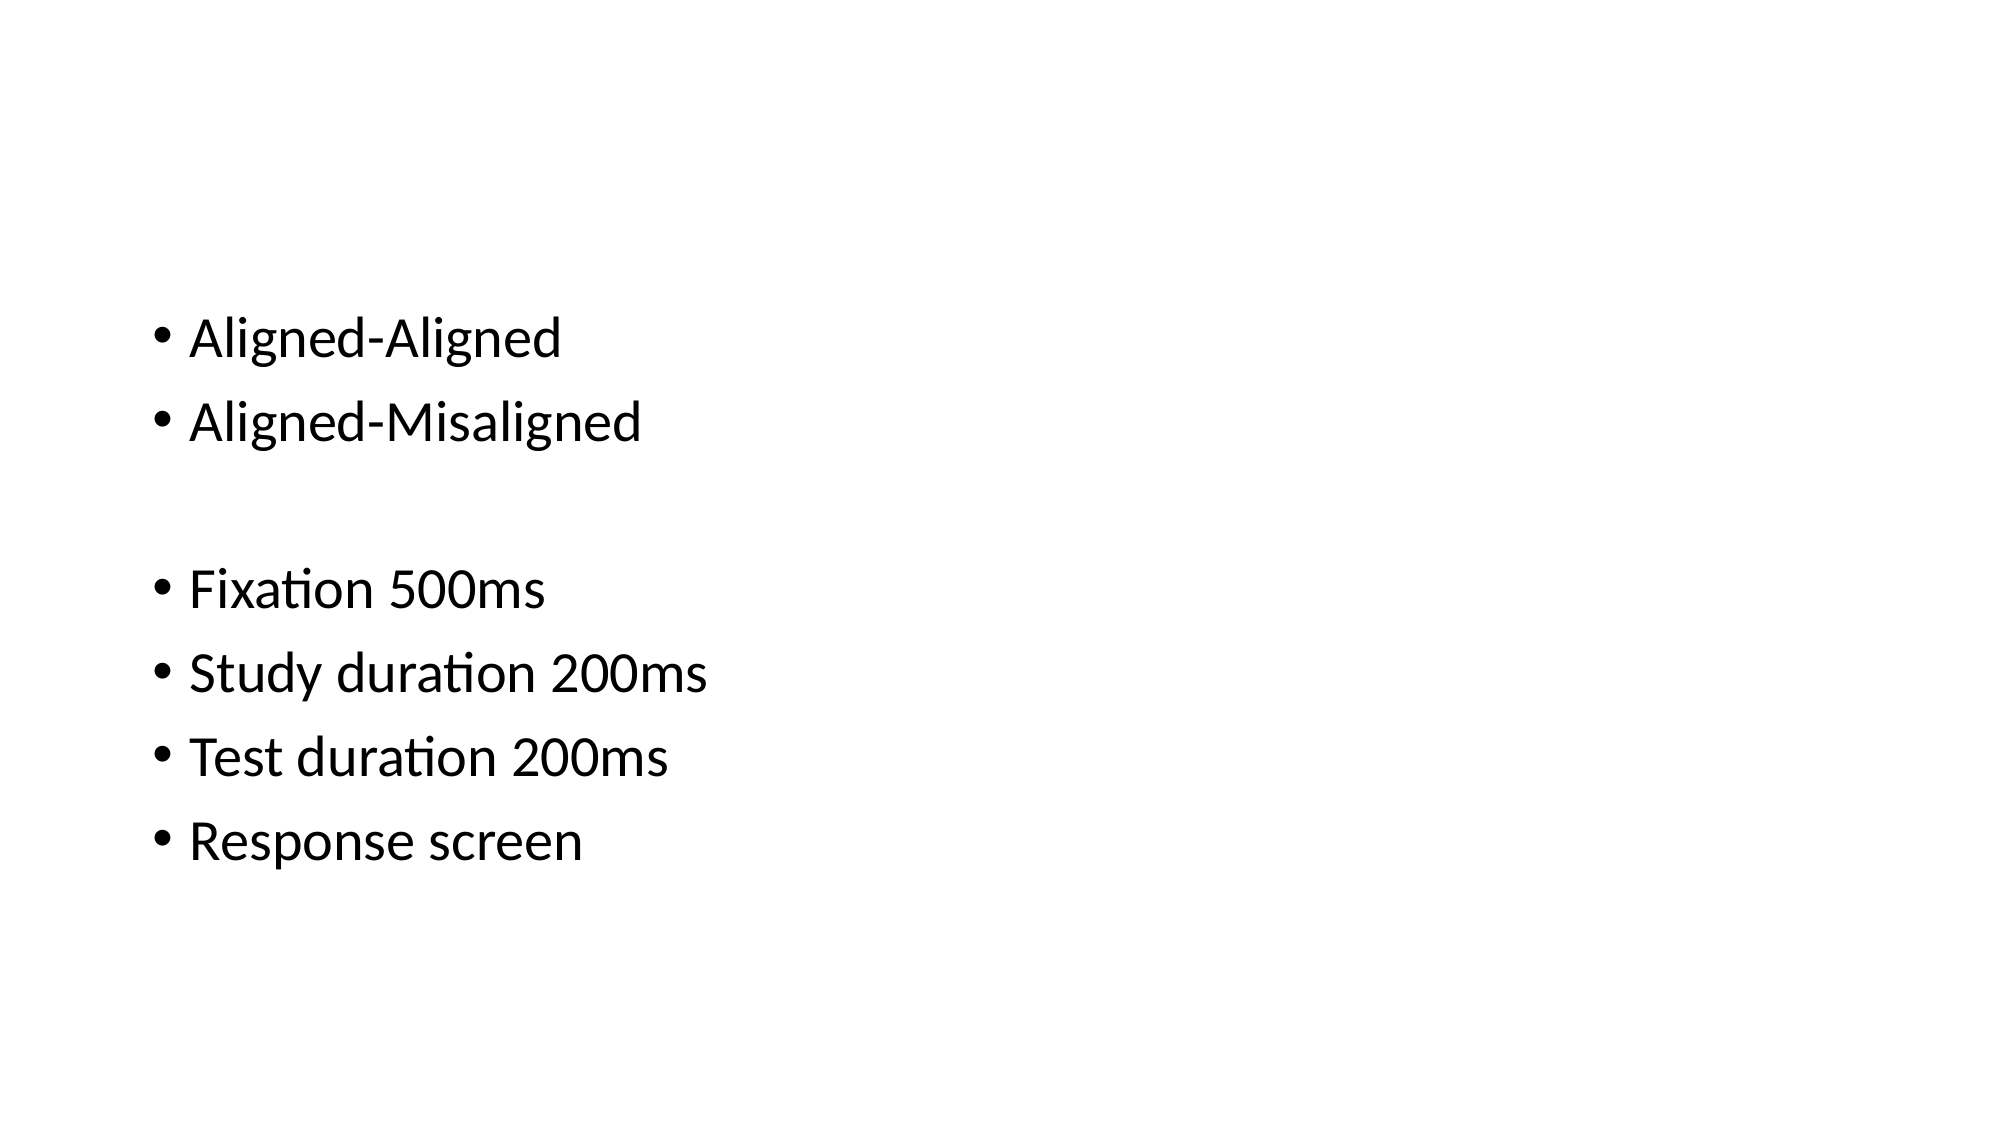

#
Aligned-Aligned
Aligned-Misaligned

Fixation 500ms
Study duration 200ms
Test duration 200ms
Response screen